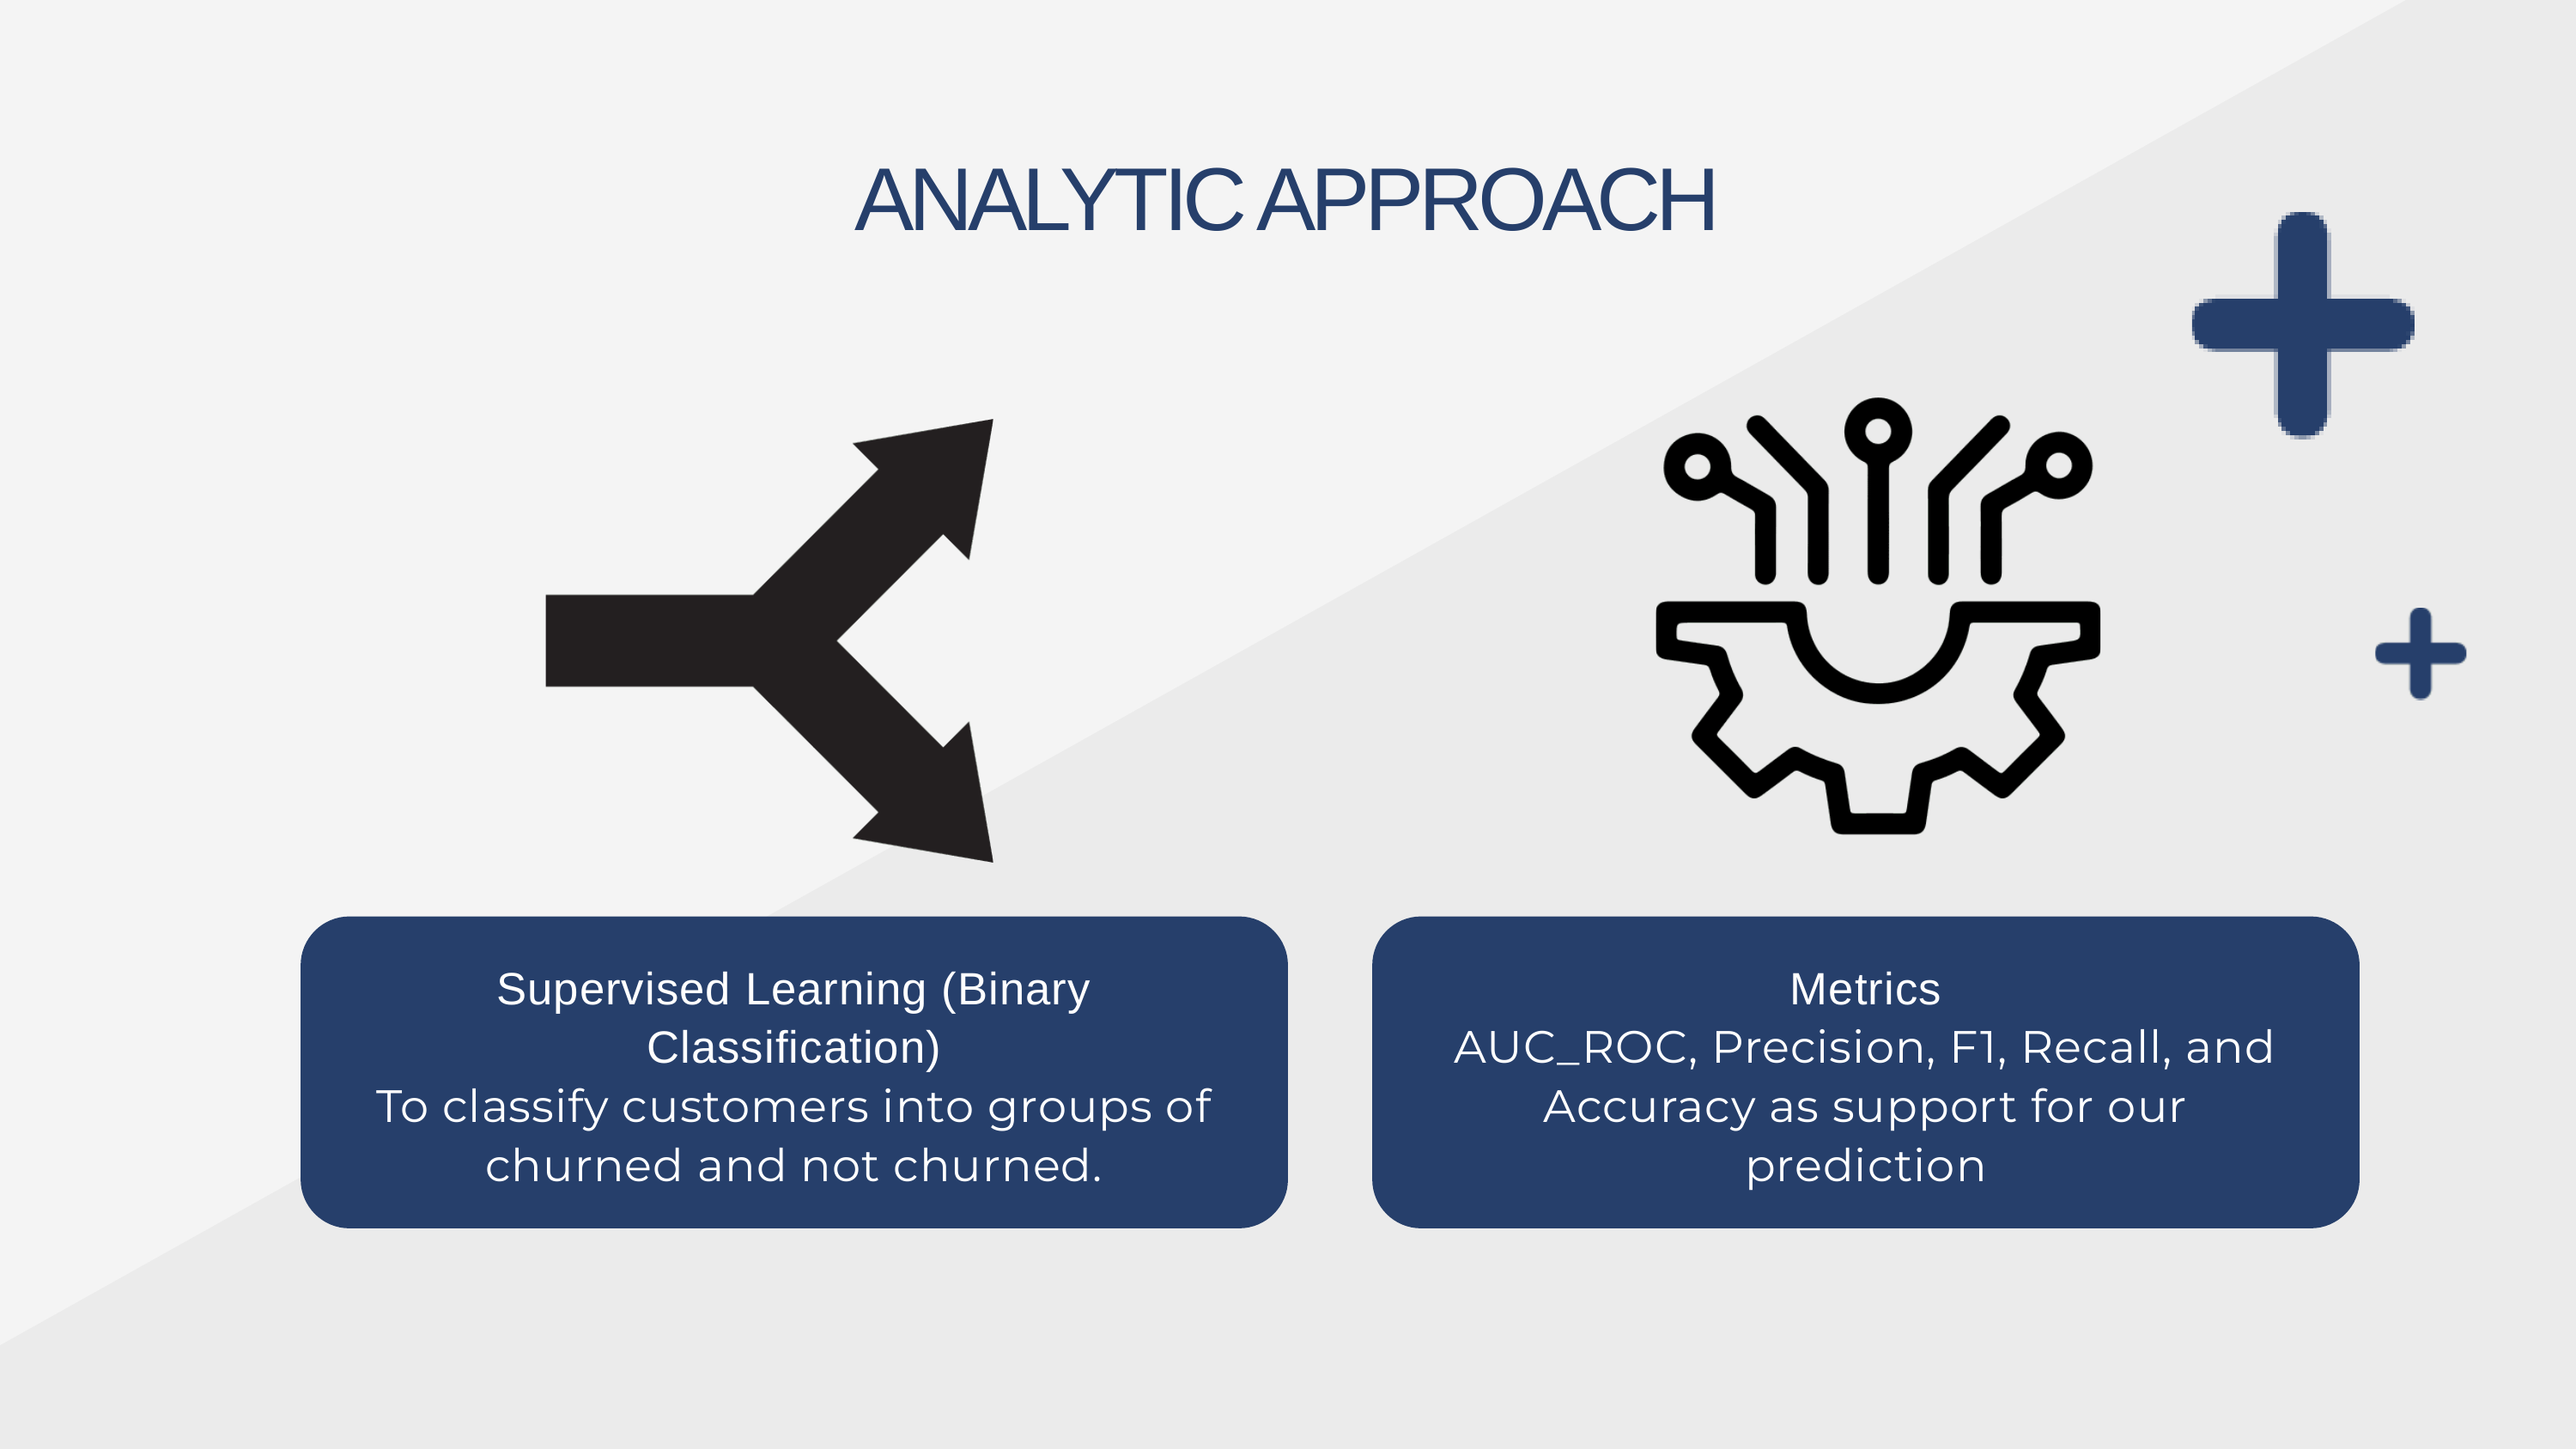

ANALYTIC APPROACH

Supervised Learning (Binary Classification)
To classify customers into groups of churned and not churned.
Metrics
AUC_ROC, Precision, F1, Recall, and Accuracy as support for our prediction